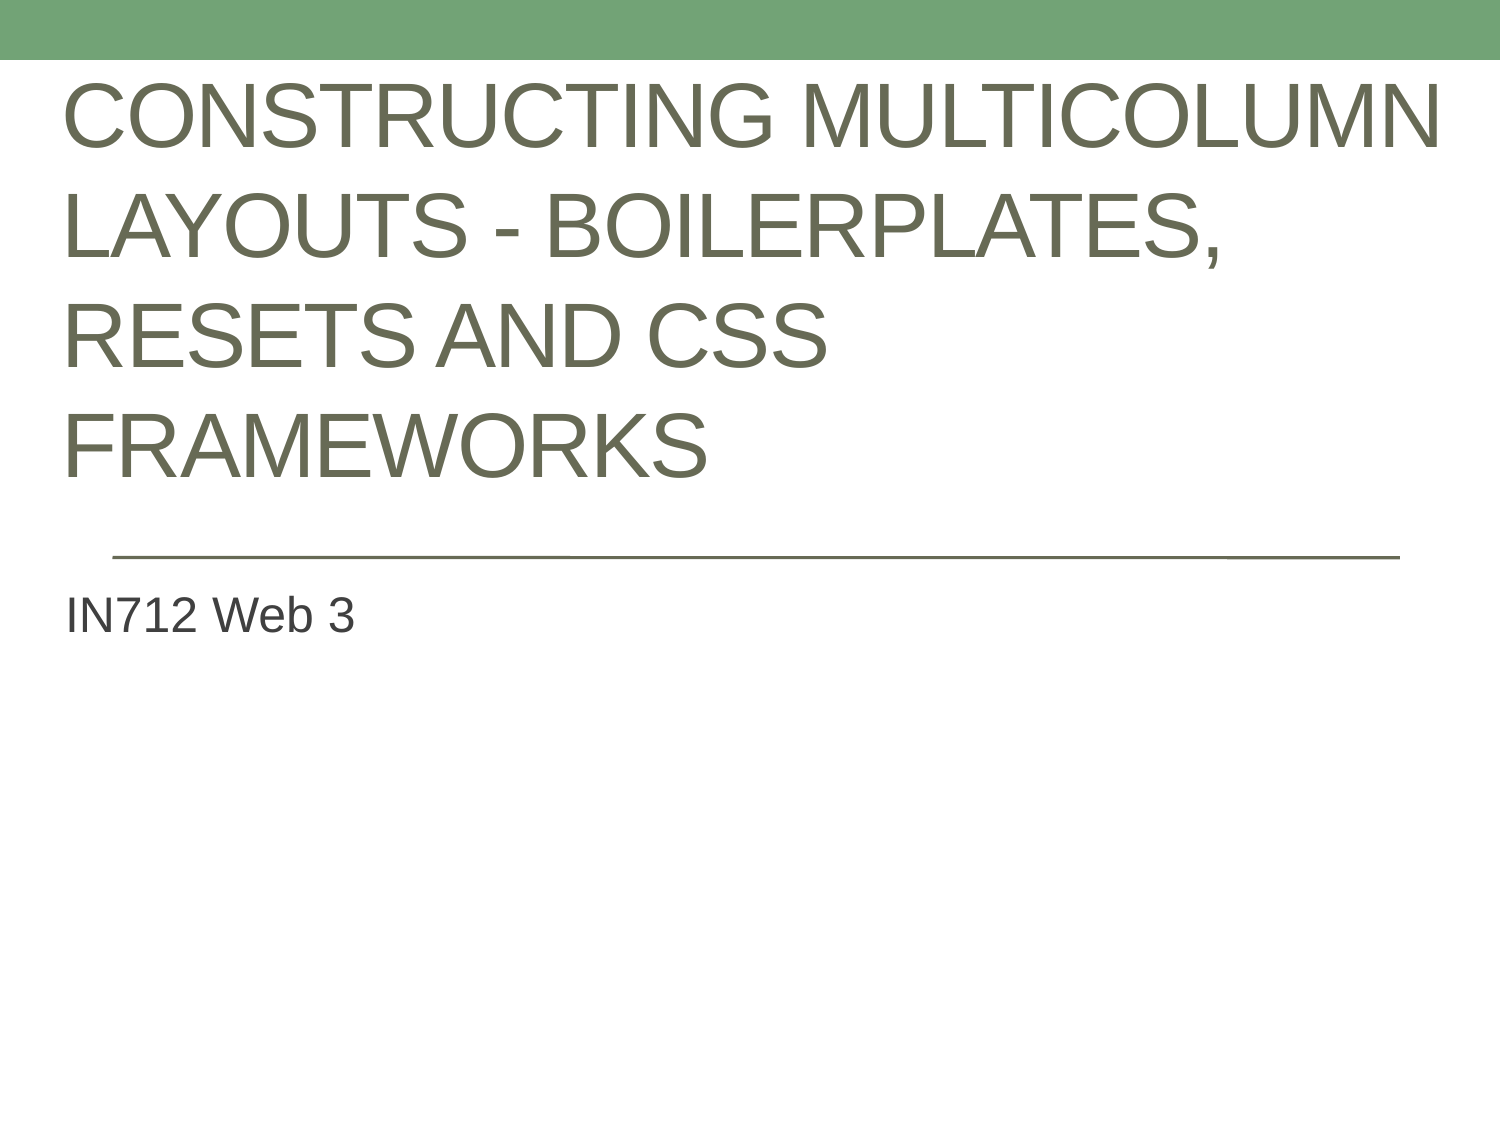

# Constructing Multicolumn Layouts - Boilerplates, Resets and CSS Frameworks
IN712 Web 3